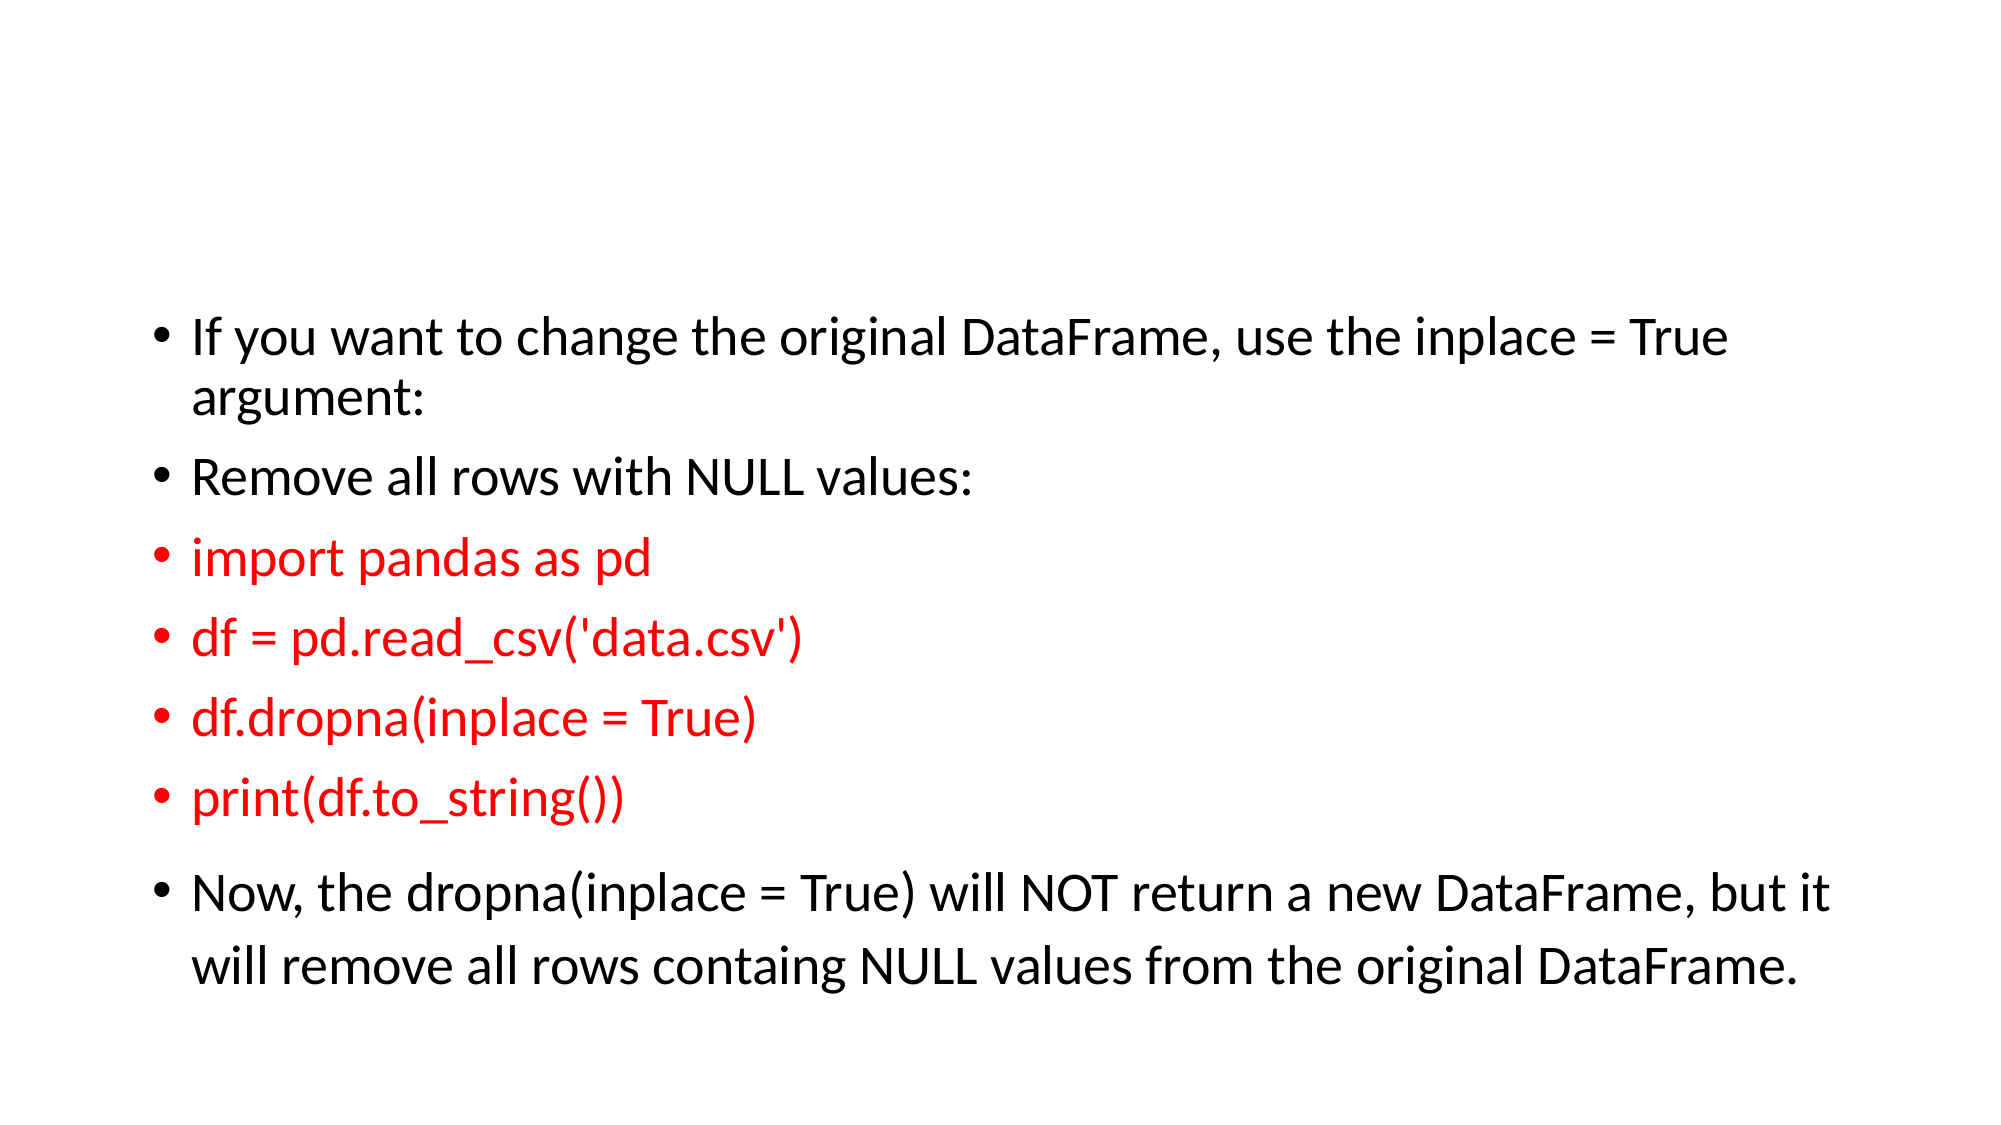

#
If you want to change the original DataFrame, use the inplace = True argument:
Remove all rows with NULL values:
import pandas as pd
df = pd.read_csv('data.csv')
df.dropna(inplace = True)
print(df.to_string())
Now, the dropna(inplace = True) will NOT return a new DataFrame, but it will remove all rows containg NULL values from the original DataFrame.